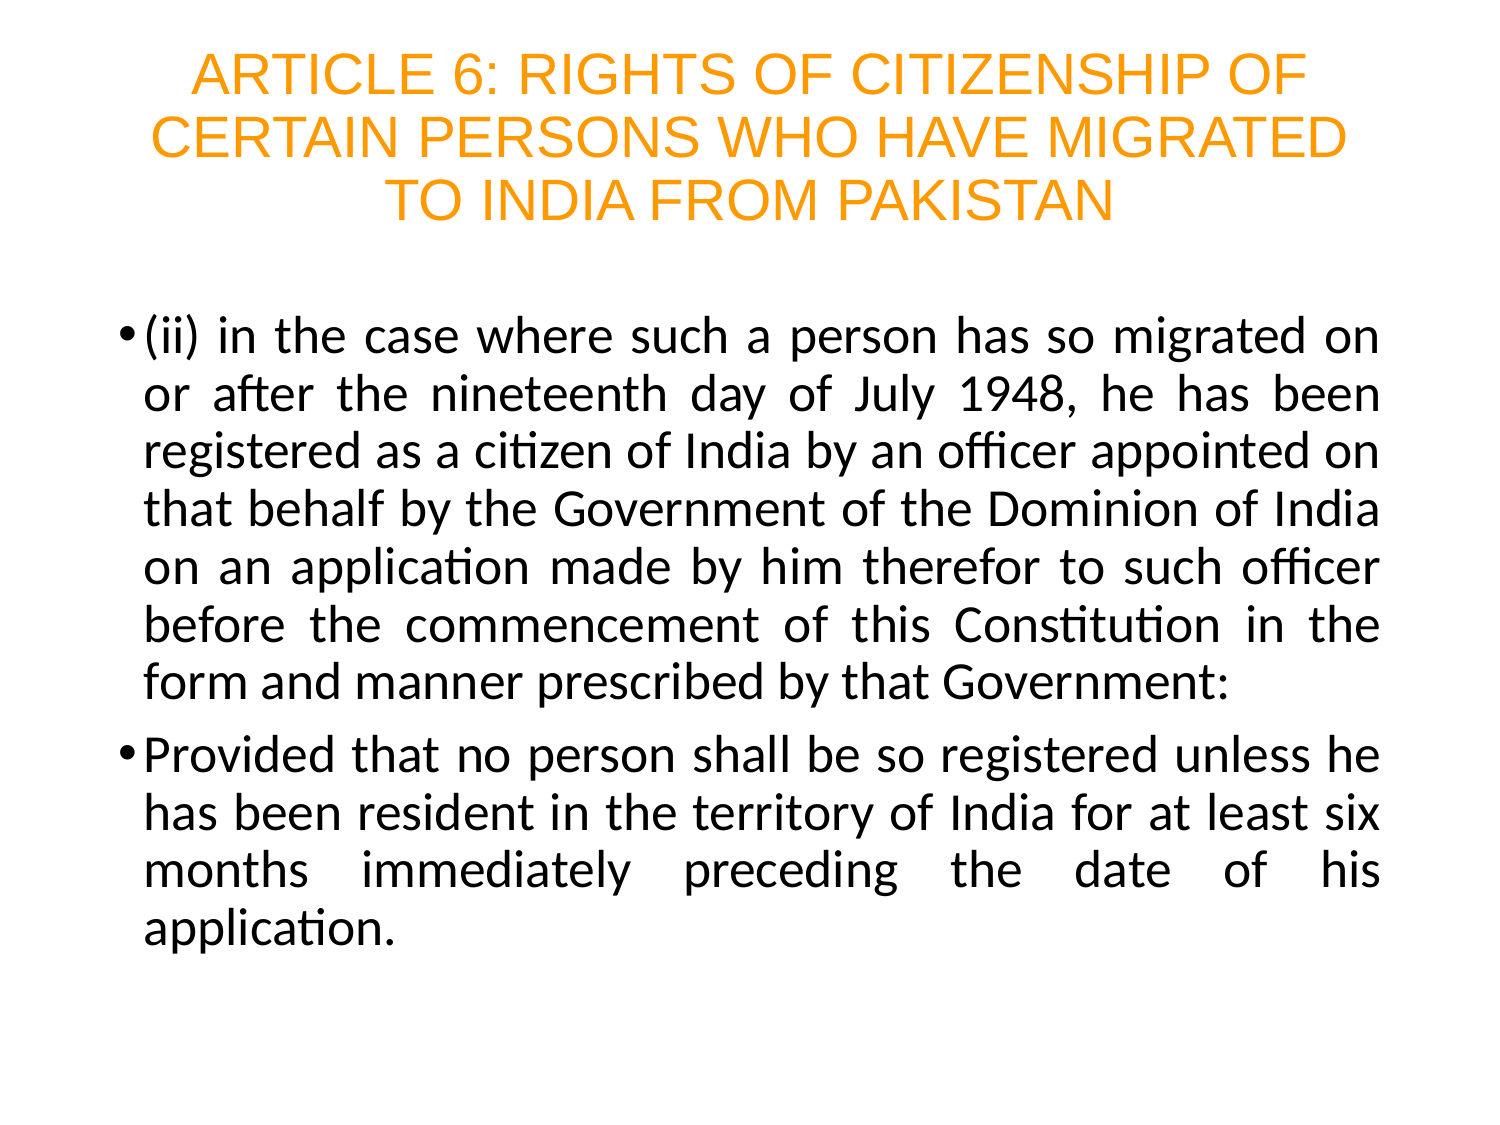

# ARTICLE 6: RIGHTS OF CITIZENSHIP OF CERTAIN PERSONS WHO HAVE MIGRATED TO INDIA FROM PAKISTAN
(ii) in the case where such a person has so migrated on or after the nineteenth day of July 1948, he has been registered as a citizen of India by an officer appointed on that behalf by the Government of the Dominion of India on an application made by him therefor to such officer before the commencement of this Constitution in the form and manner prescribed by that Government:
Provided that no person shall be so registered unless he has been resident in the territory of India for at least six months immediately preceding the date of his application.